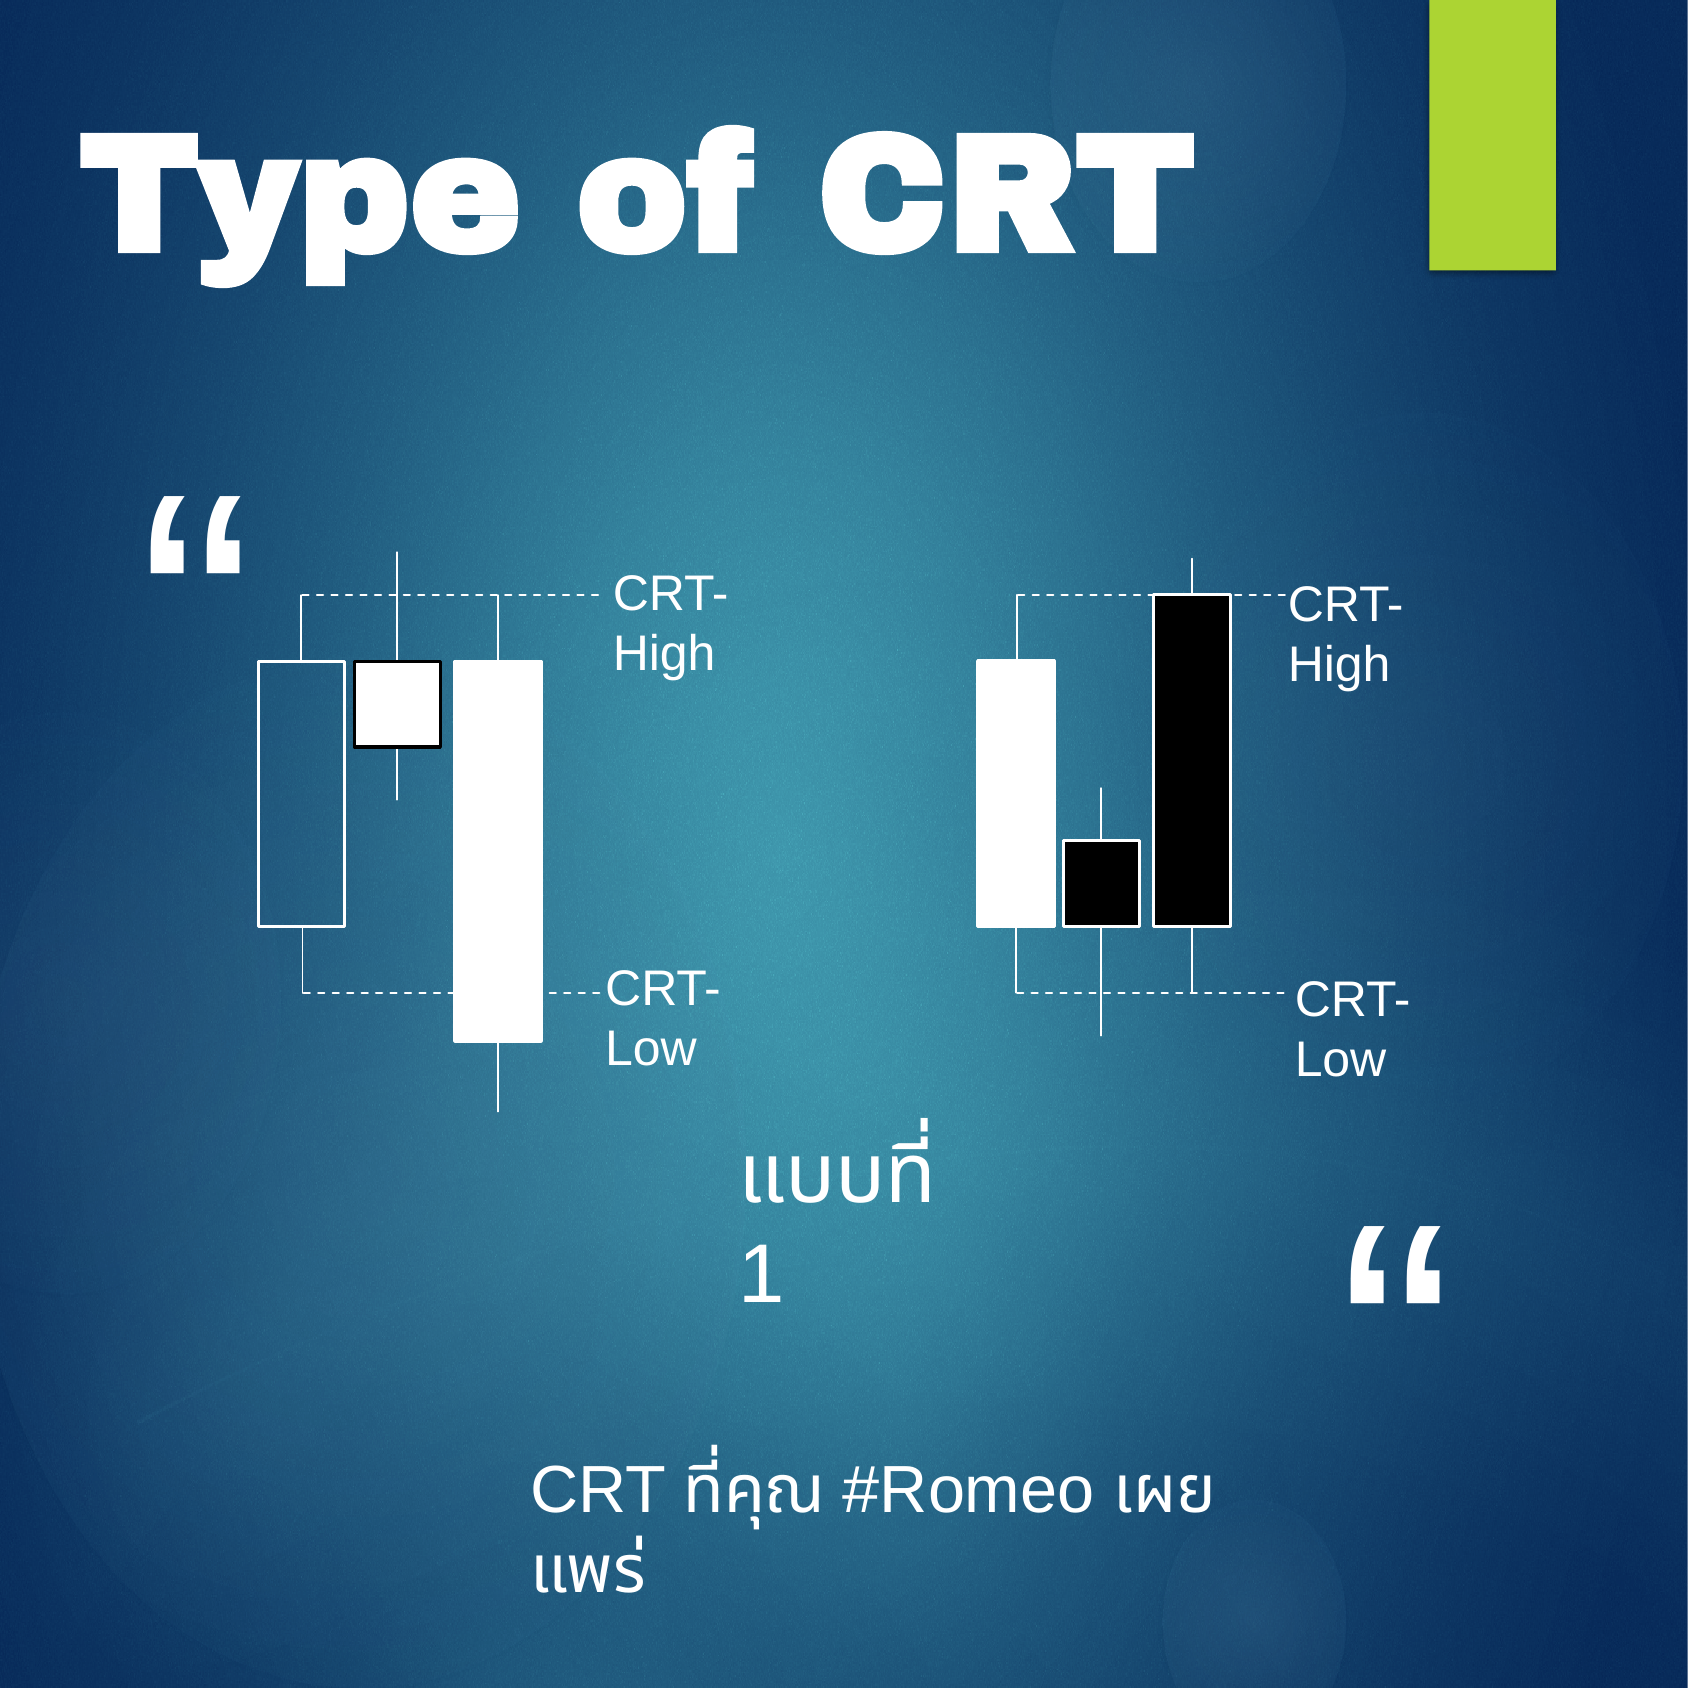

Type of CRT
“

CRT- High
CRT- Low

CRT- Low
CRT- High
แบบที่ 1
“
CRT ที่คุณ #Romeo เผยแพร่